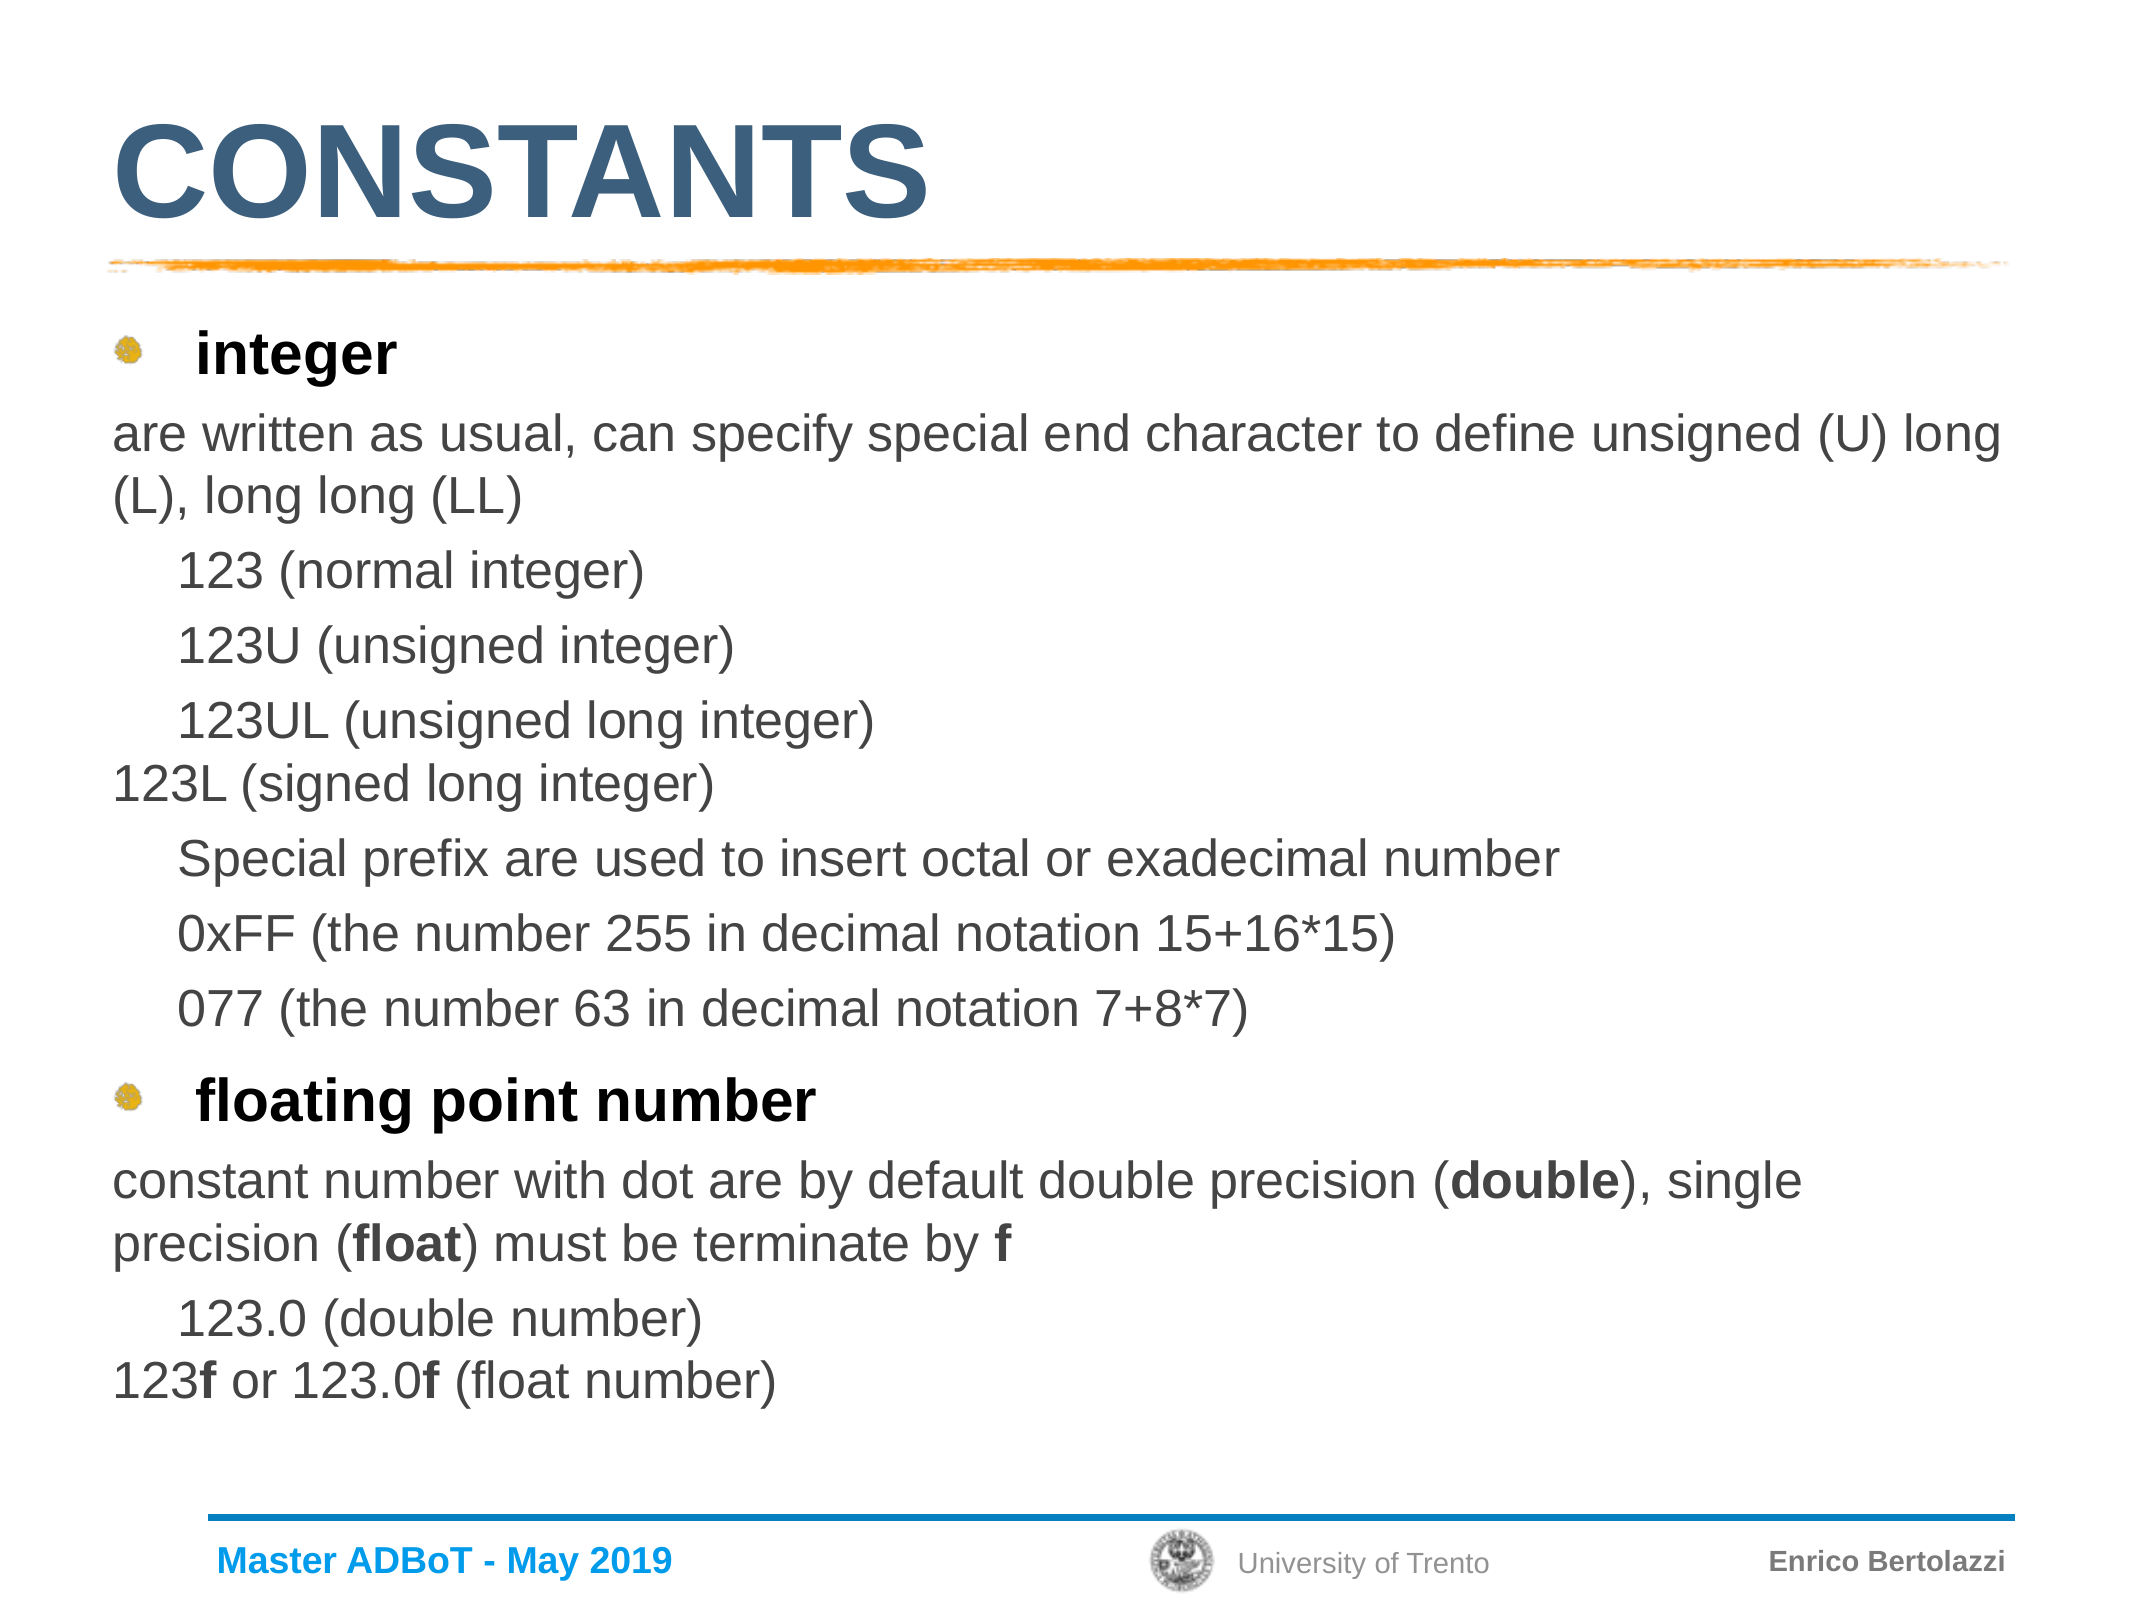

# Constants
integer
are written as usual, can specify special end character to define unsigned (U) long (L), long long (LL)
123 (normal integer)
123U (unsigned integer)
123UL (unsigned long integer)
123L (signed long integer)
Special prefix are used to insert octal or exadecimal number
0xFF (the number 255 in decimal notation 15+16*15)
077 (the number 63 in decimal notation 7+8*7)
floating point number
constant number with dot are by default double precision (double), single precision (float) must be terminate by f
123.0 (double number)
123f or 123.0f (float number)
13
Master ADBoT - May 2019
Enrico Bertolazzi